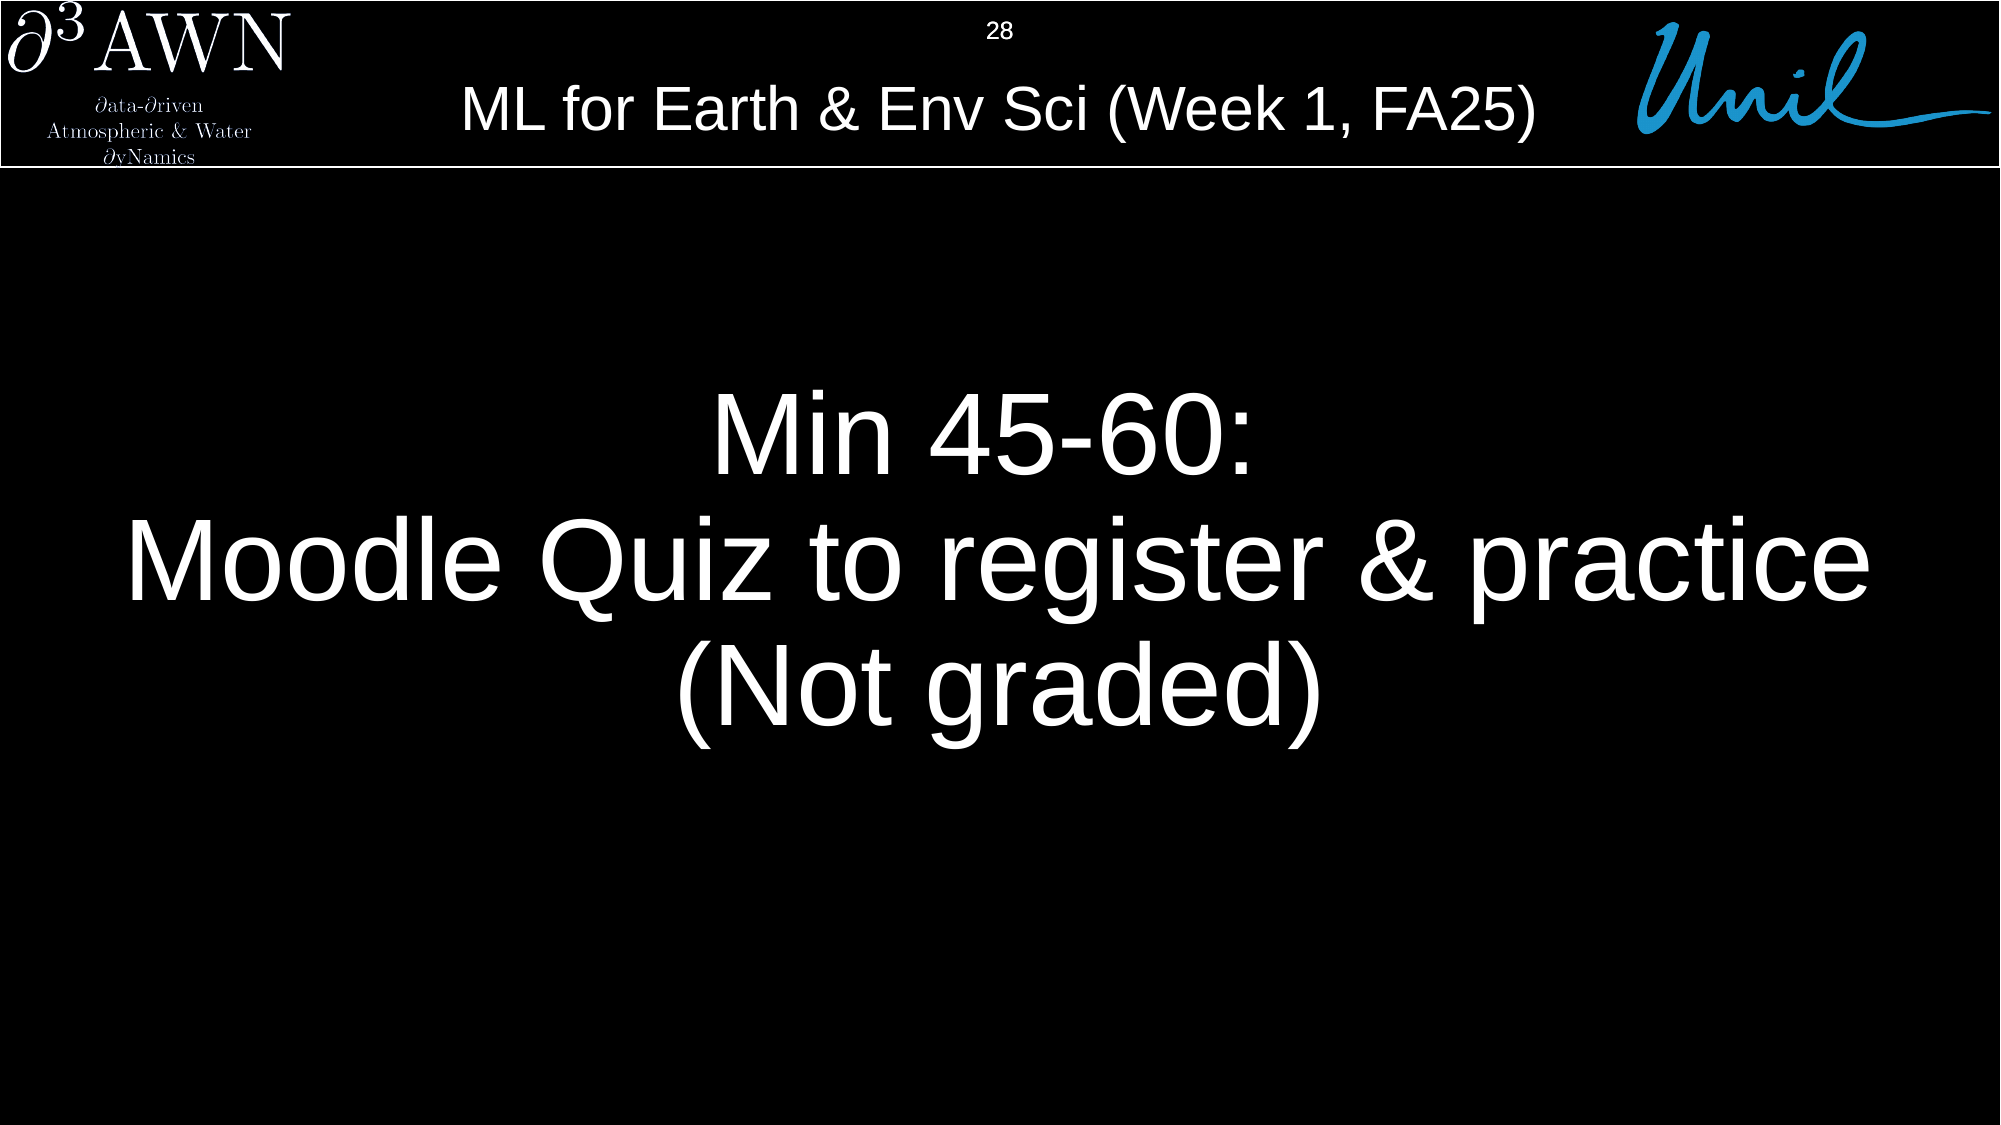

28
# Min 45-60: Moodle Quiz to register & practice (Not graded)